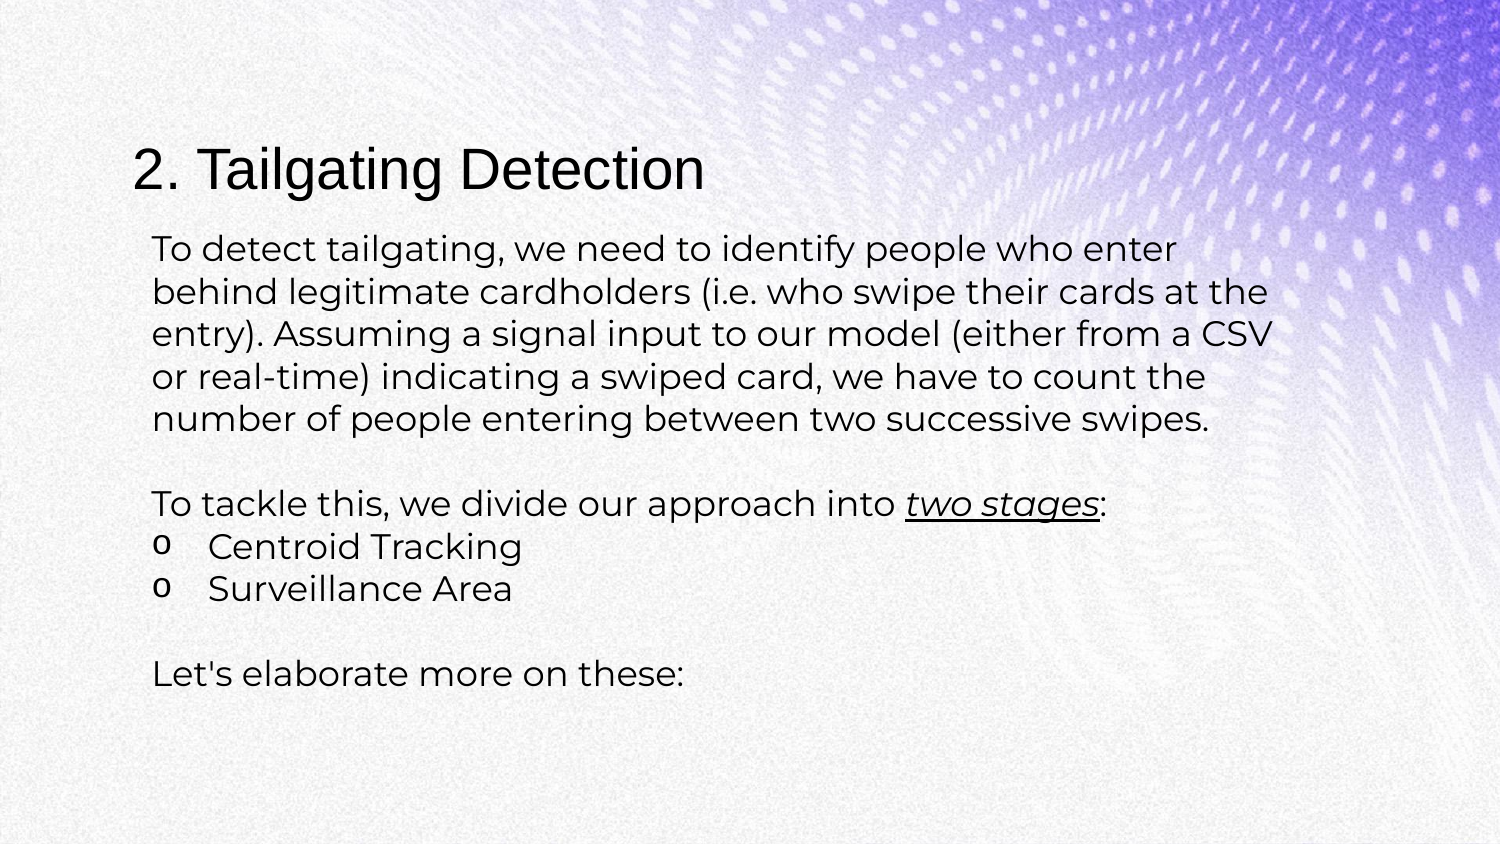

# 2. Tailgating Detection
To detect tailgating, we need to identify people who enter behind legitimate cardholders (i.e. who swipe their cards at the entry). Assuming a signal input to our model (either from a CSV or real-time) indicating a swiped card, we have to count the number of people entering between two successive swipes.

To tackle this, we divide our approach into two stages:
Centroid Tracking
Surveillance Area

Let's elaborate more on these: